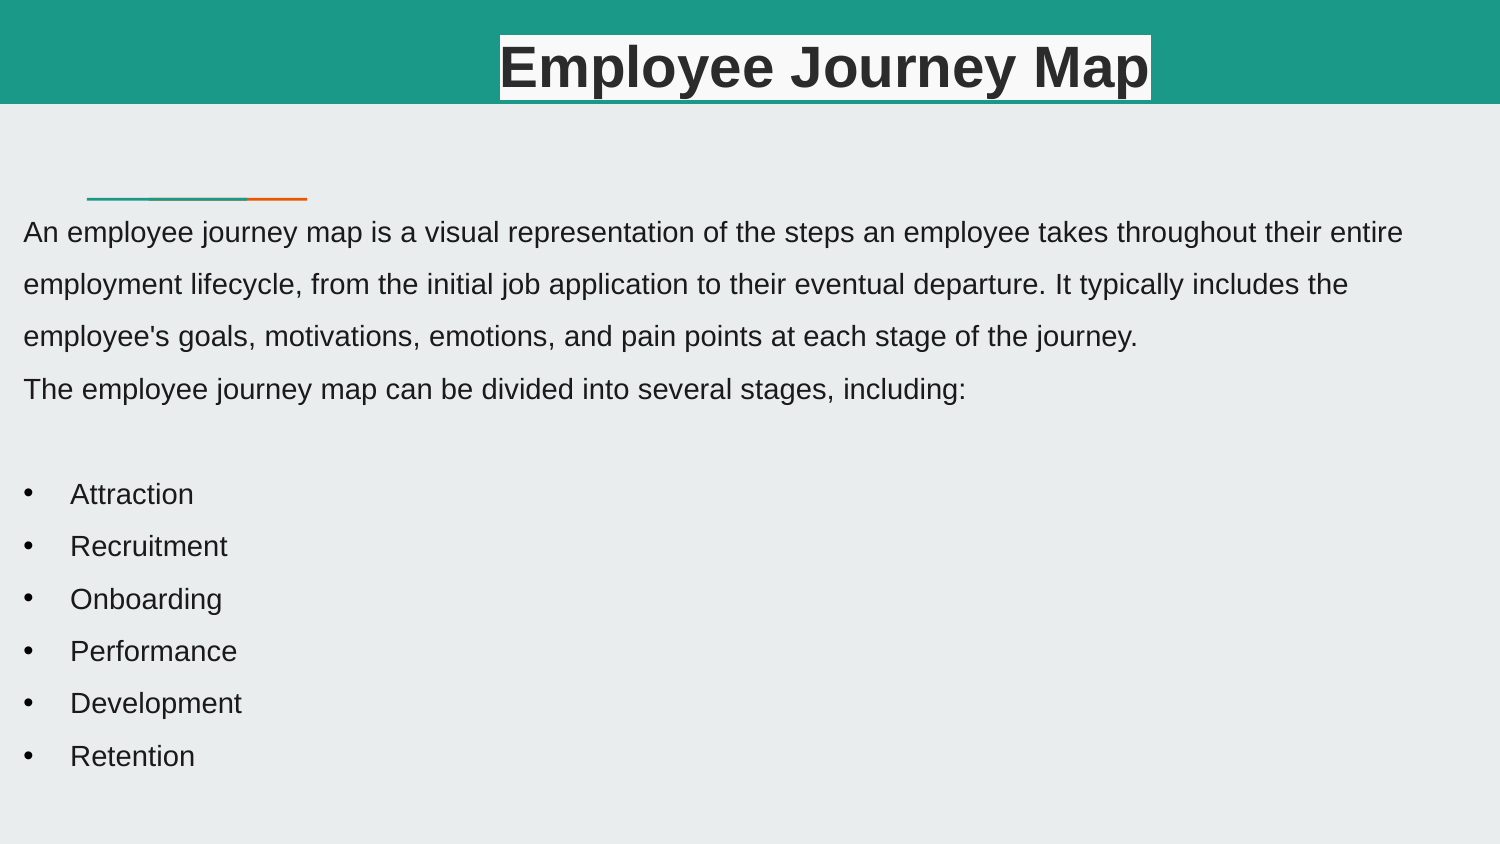

# Employee Journey Map

An employee journey map is a visual representation of the steps an employee takes throughout their entire employment lifecycle, from the initial job application to their eventual departure. It typically includes the employee's goals, motivations, emotions, and pain points at each stage of the journey.
The employee journey map can be divided into several stages, including:

Attraction
Recruitment
Onboarding
Performance
Development
Retention